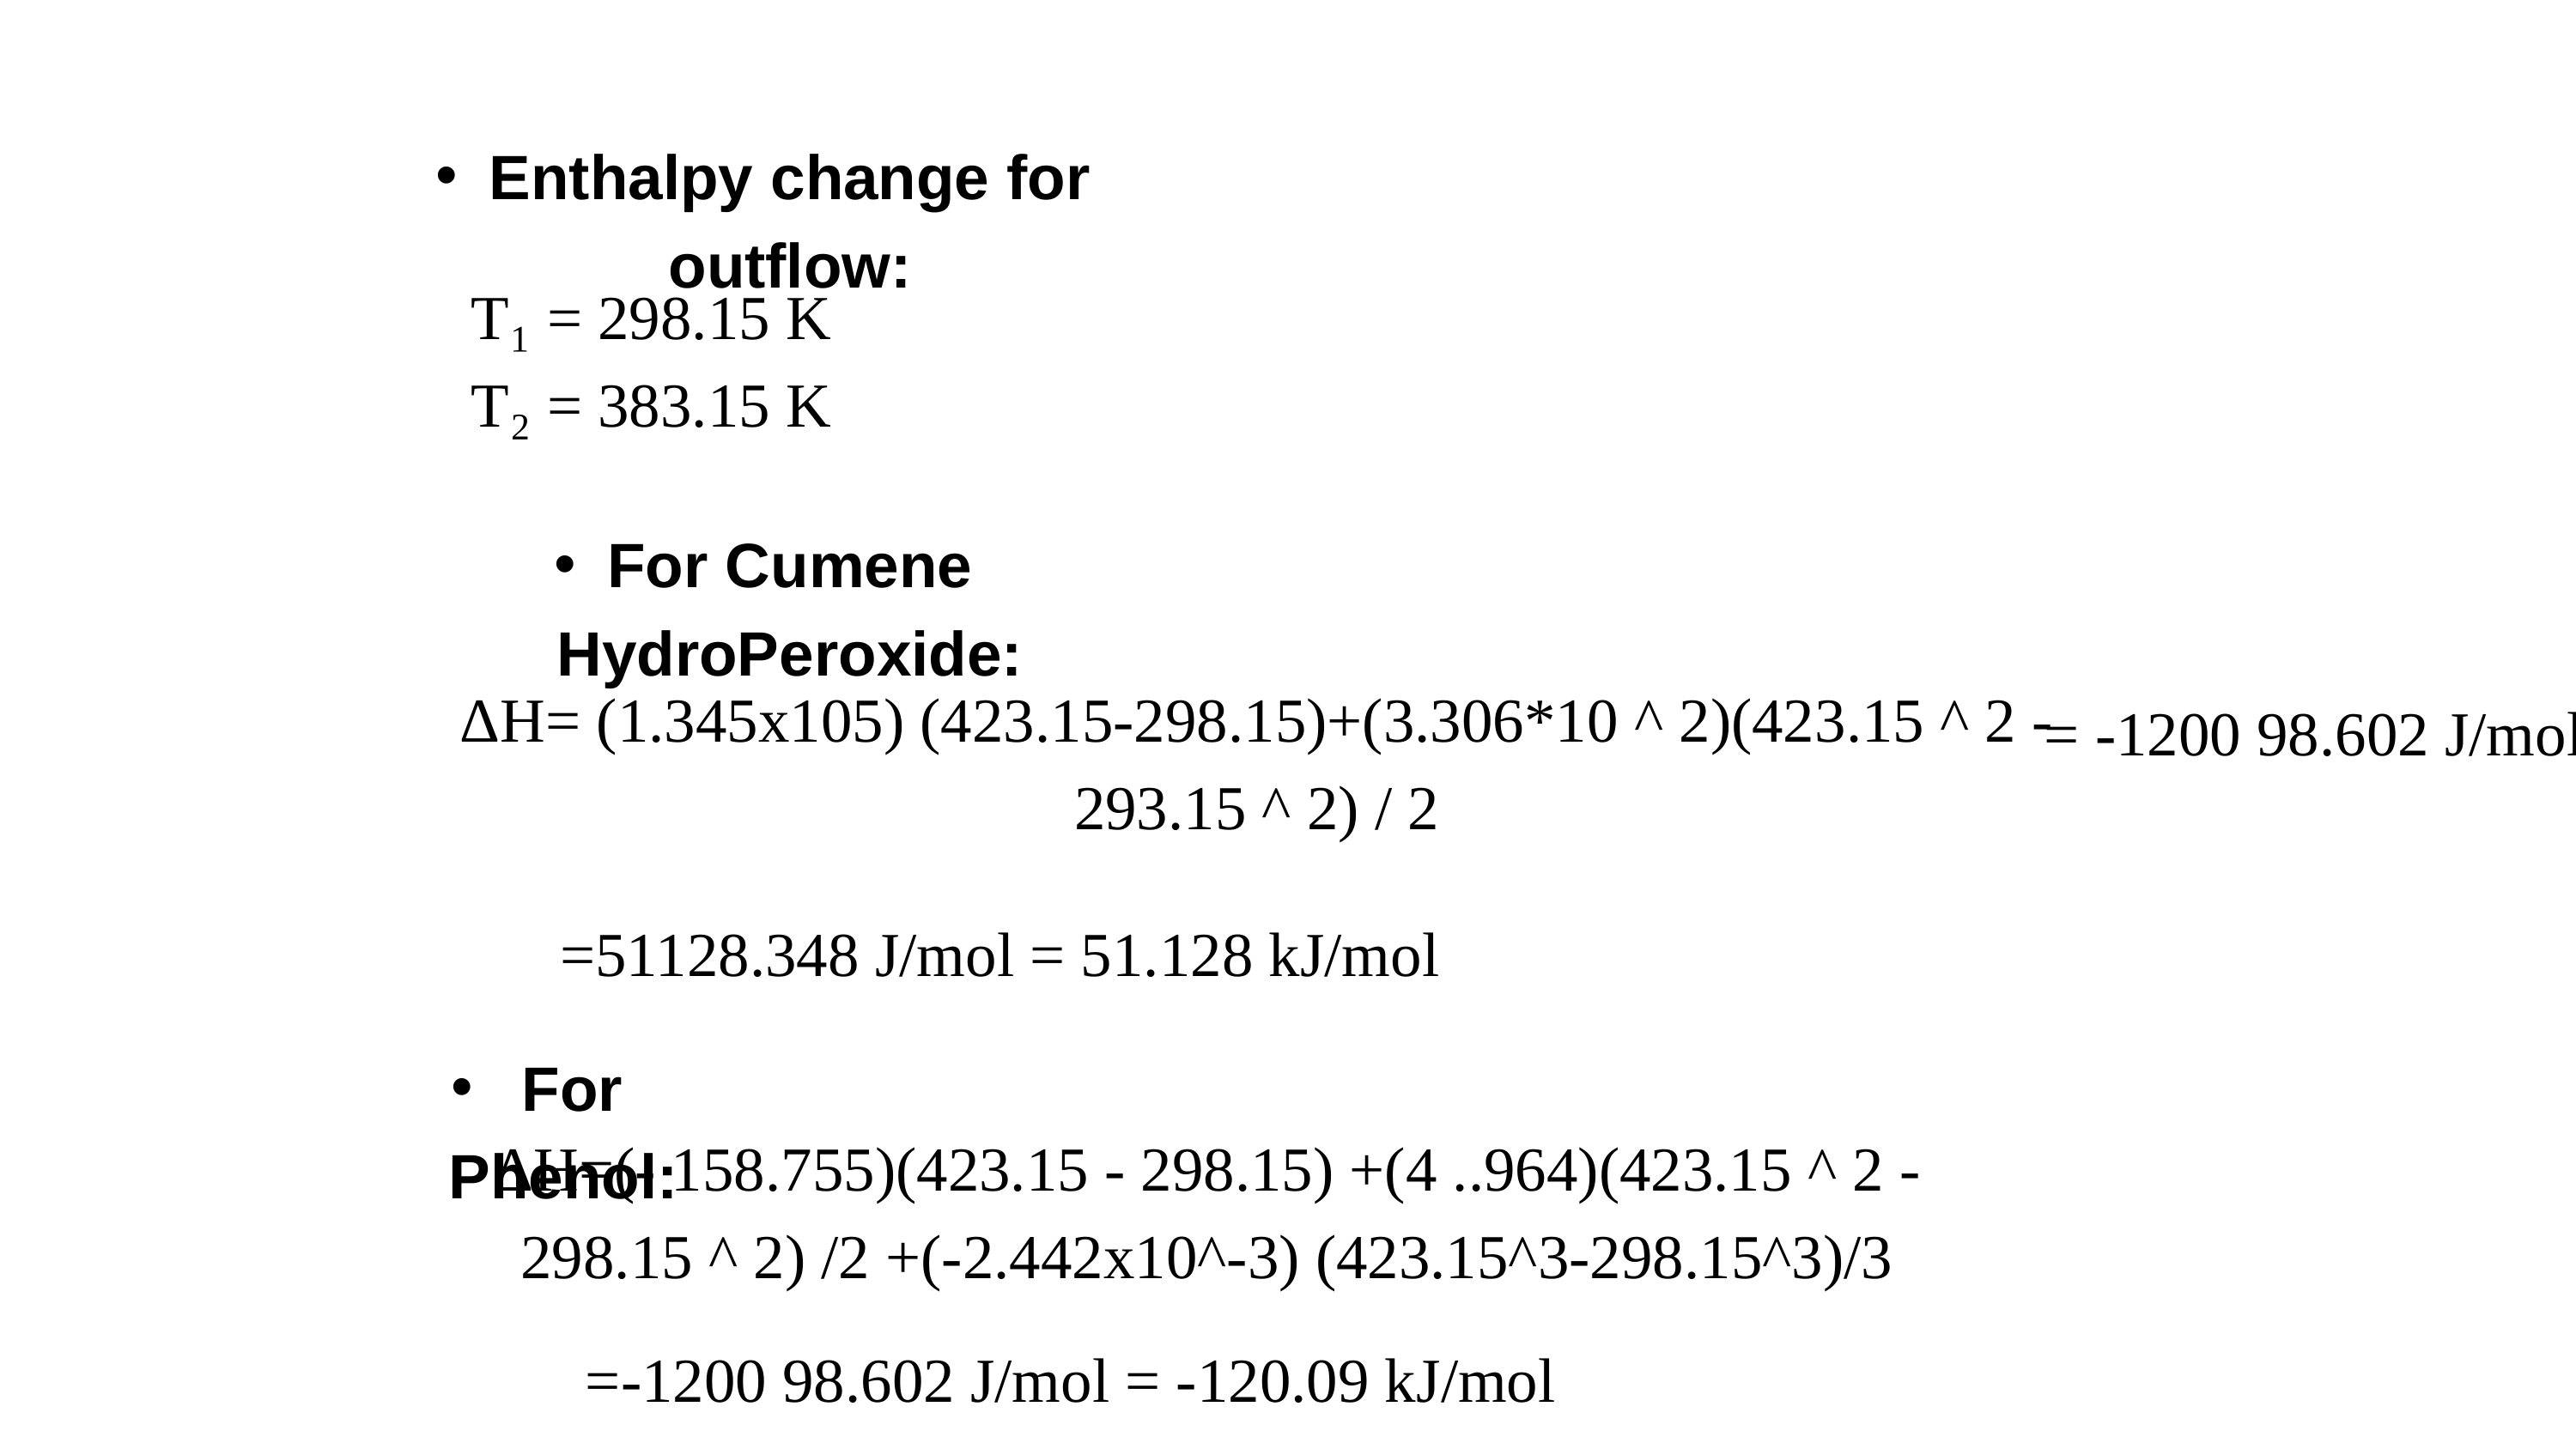

= -1200 98.602 J/mol = -120-09 kJ/mol
Enthalpy change for outflow:
T₁ = 298.15 K
 T₂ = 383.15 K

For Cumene HydroPeroxide:
ΔH= (1.345x105) (423.15-298.15)+(3.306*10 ^ 2)(423.15 ^ 2 - 293.15 ^ 2) / 2

=51128.348 J/mol = 51.128 kJ/mol
 For Phenol:
ΔH=(- 158.755)(423.15 - 298.15) +(4 ..964)(423.15 ^ 2 - 298.15 ^ 2) /2 +(-2.442x10^-3) (423.15^3-298.15^3)/3

=-1200 98.602 J/mol = -120.09 kJ/mol